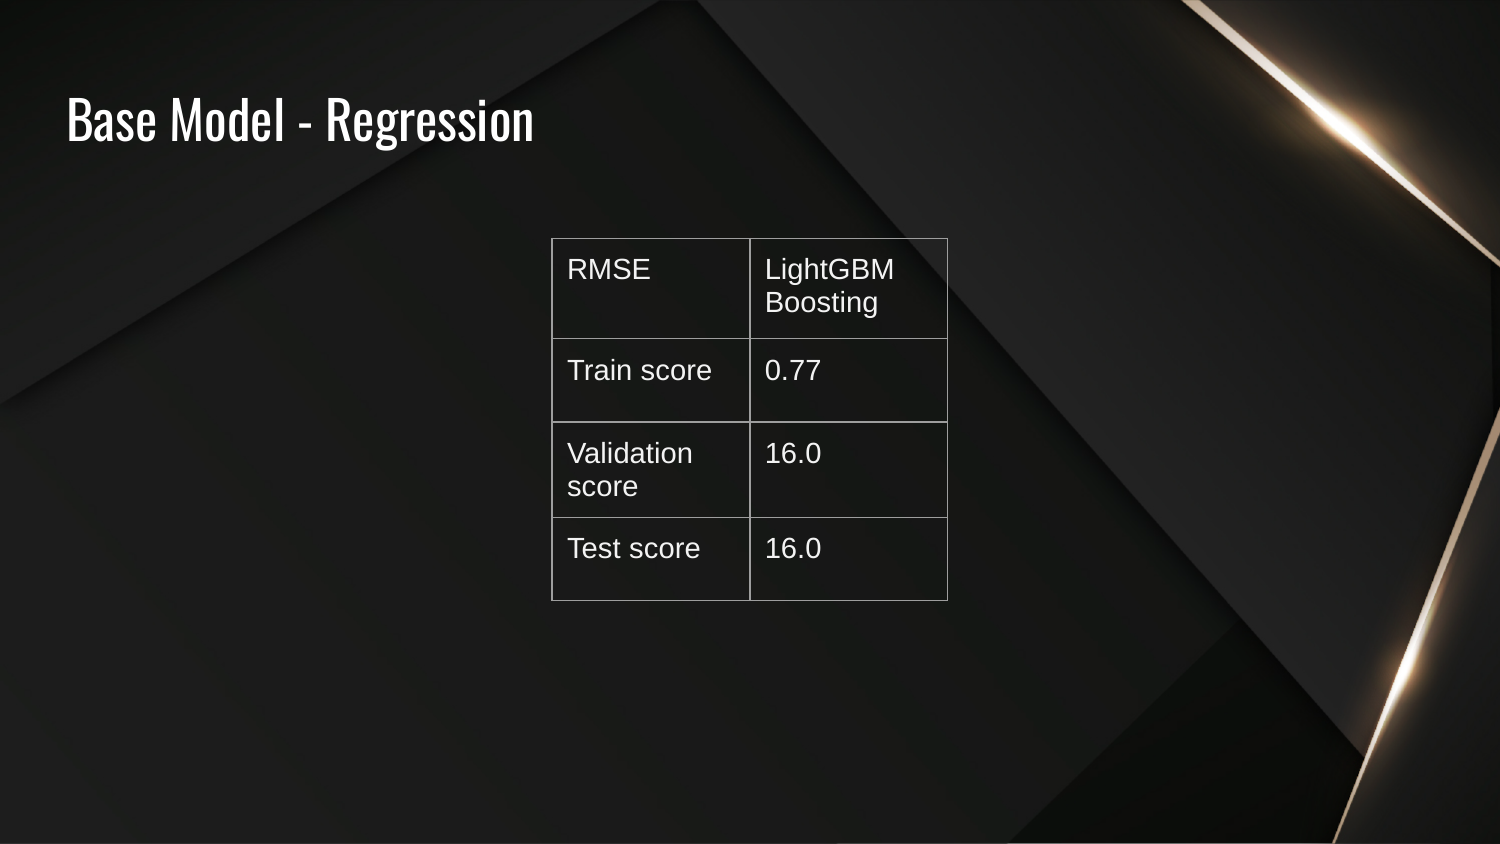

# Base Model - Regression

| RMSE | LightGBM Boosting |
| --- | --- |
| Train score | 0.77 |
| Validation score | 16.0 |
| Test score | 16.0 |